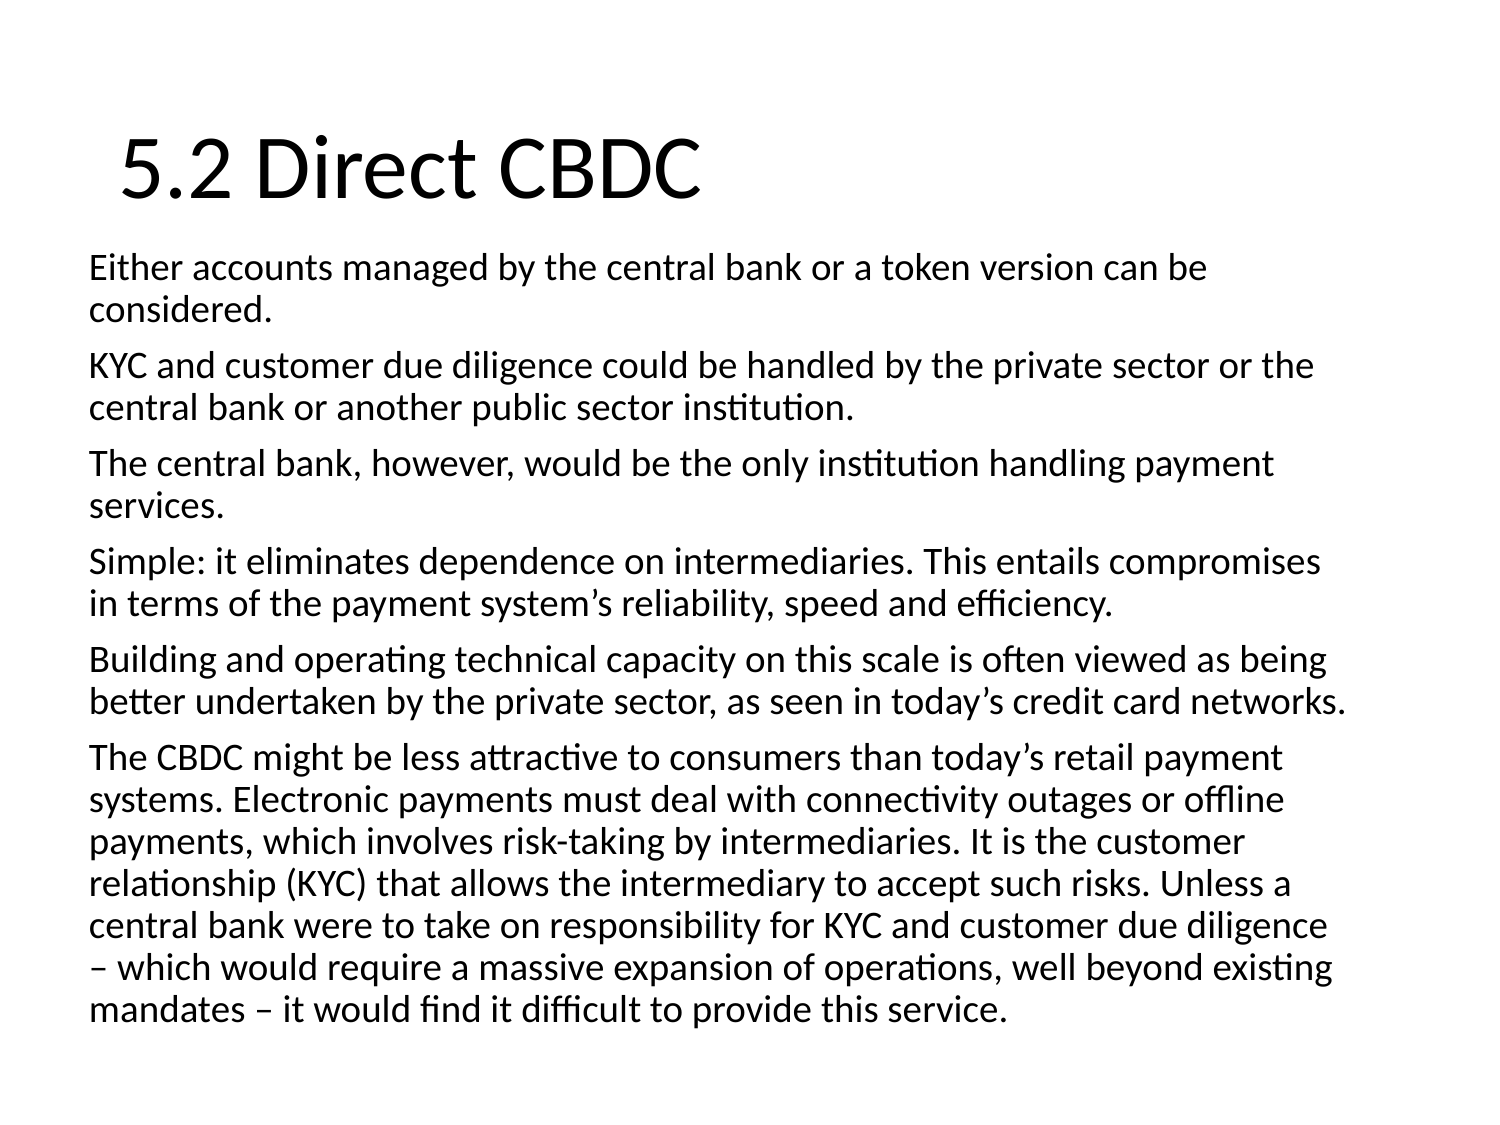

# 5.2 Direct CBDC
Either accounts managed by the central bank or a token version can be considered.
KYC and customer due diligence could be handled by the private sector or the central bank or another public sector institution.
The central bank, however, would be the only institution handling payment services.
Simple: it eliminates dependence on intermediaries. This entails compromises in terms of the payment system’s reliability, speed and efficiency.
Building and operating technical capacity on this scale is often viewed as being better undertaken by the private sector, as seen in today’s credit card networks.
The CBDC might be less attractive to consumers than today’s retail payment systems. Electronic payments must deal with connectivity outages or offline payments, which involves risk-taking by intermediaries. It is the customer relationship (KYC) that allows the intermediary to accept such risks. Unless a central bank were to take on responsibility for KYC and customer due diligence – which would require a massive expansion of operations, well beyond existing mandates – it would find it difficult to provide this service.